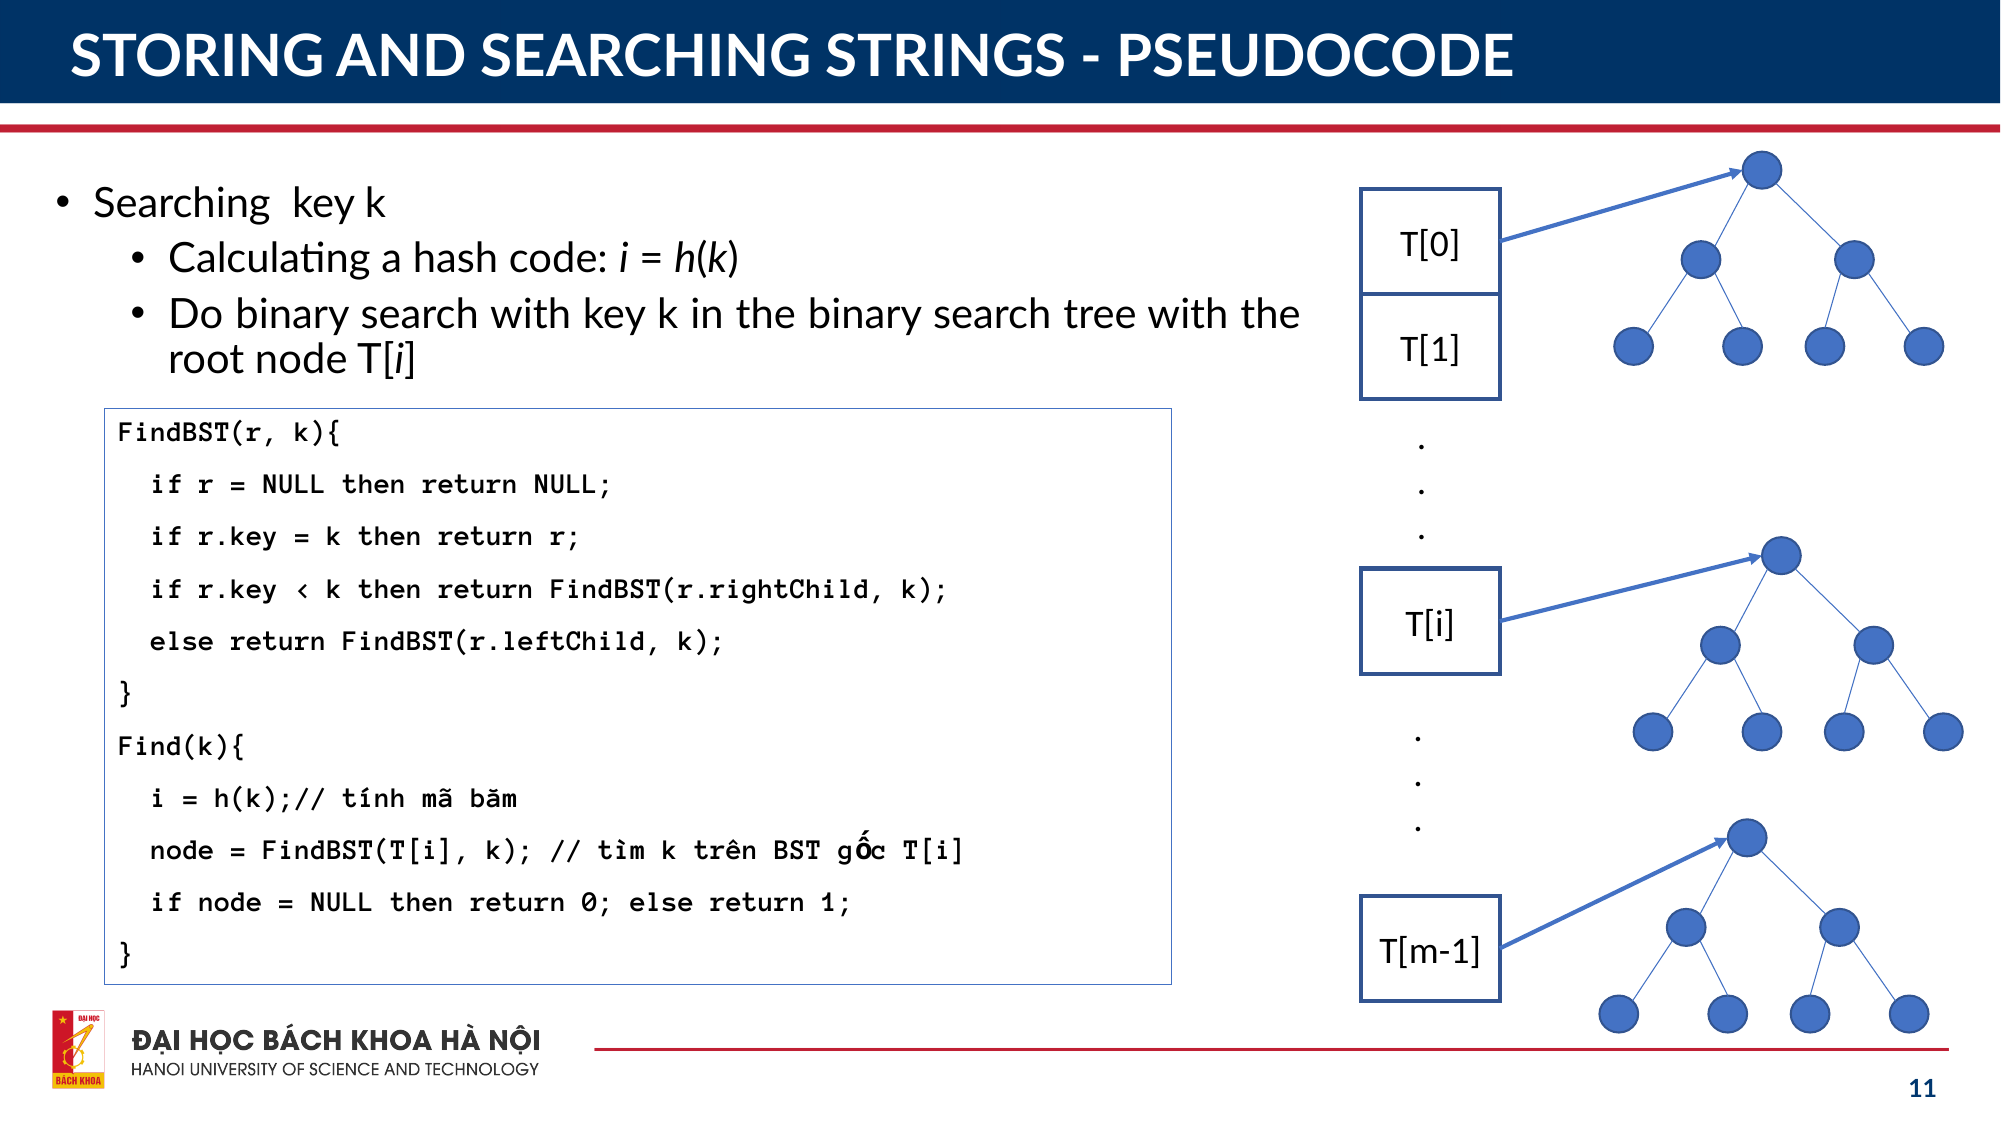

# STORING AND SEARCHING STRINGS - PSEUDOCODE

Searching  key k
Calculating a hash code: i = h(k)
Do binary search with key k in the binary search tree with the root node T[i]
T[0]

T[1]

.
.
.
FindBST(r, k){
  if r = NULL then return NULL;
  if r.key = k then return r;
  if r.key < k then return FindBST(r.rightChild, k);
  else return FindBST(r.leftChild, k);
}
Find(k){
  i = h(k);// tính mã băm
  node = FindBST(T[i], k); // tìm k trên BST gốc T[i]
  if node = NULL then return 0; else return 1;
}

T[i]

.
.
.

T[m-1]

11